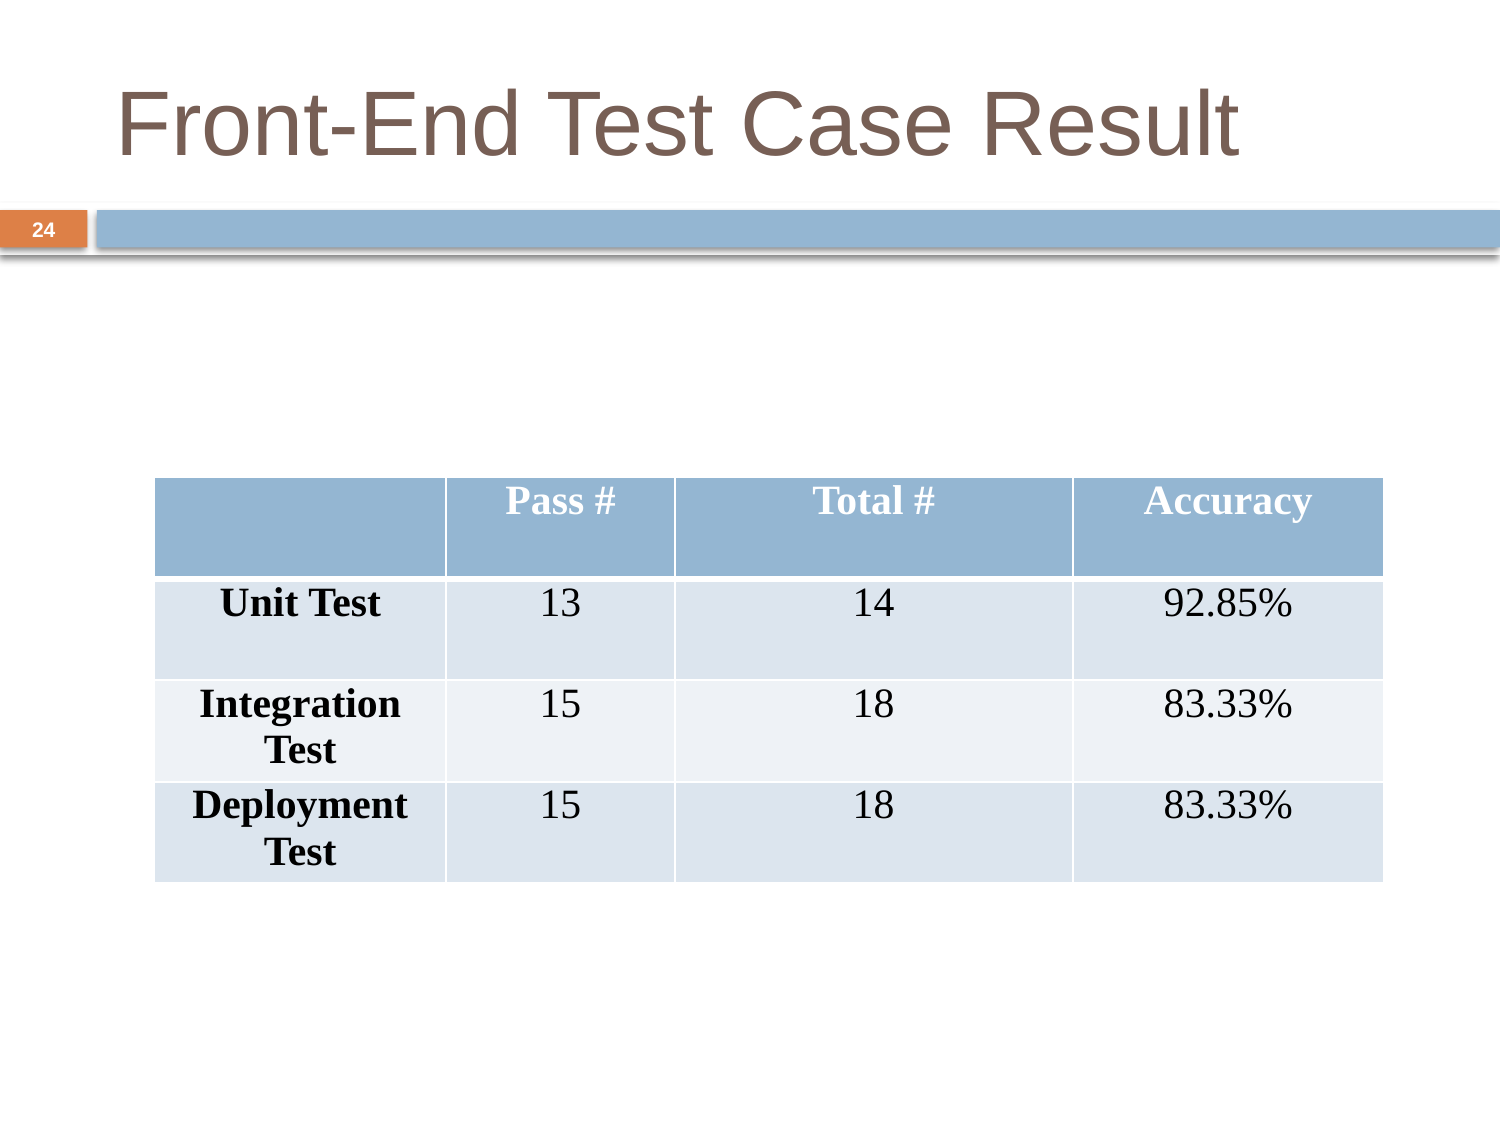

# Front-End Test Case Result
24
|  | Pass # | Total # | Accuracy |
| --- | --- | --- | --- |
| Unit Test | 13 | 14 | 92.85% |
| Integration Test | 15 | 18 | 83.33% |
| Deployment Test | 15 | 18 | 83.33% |